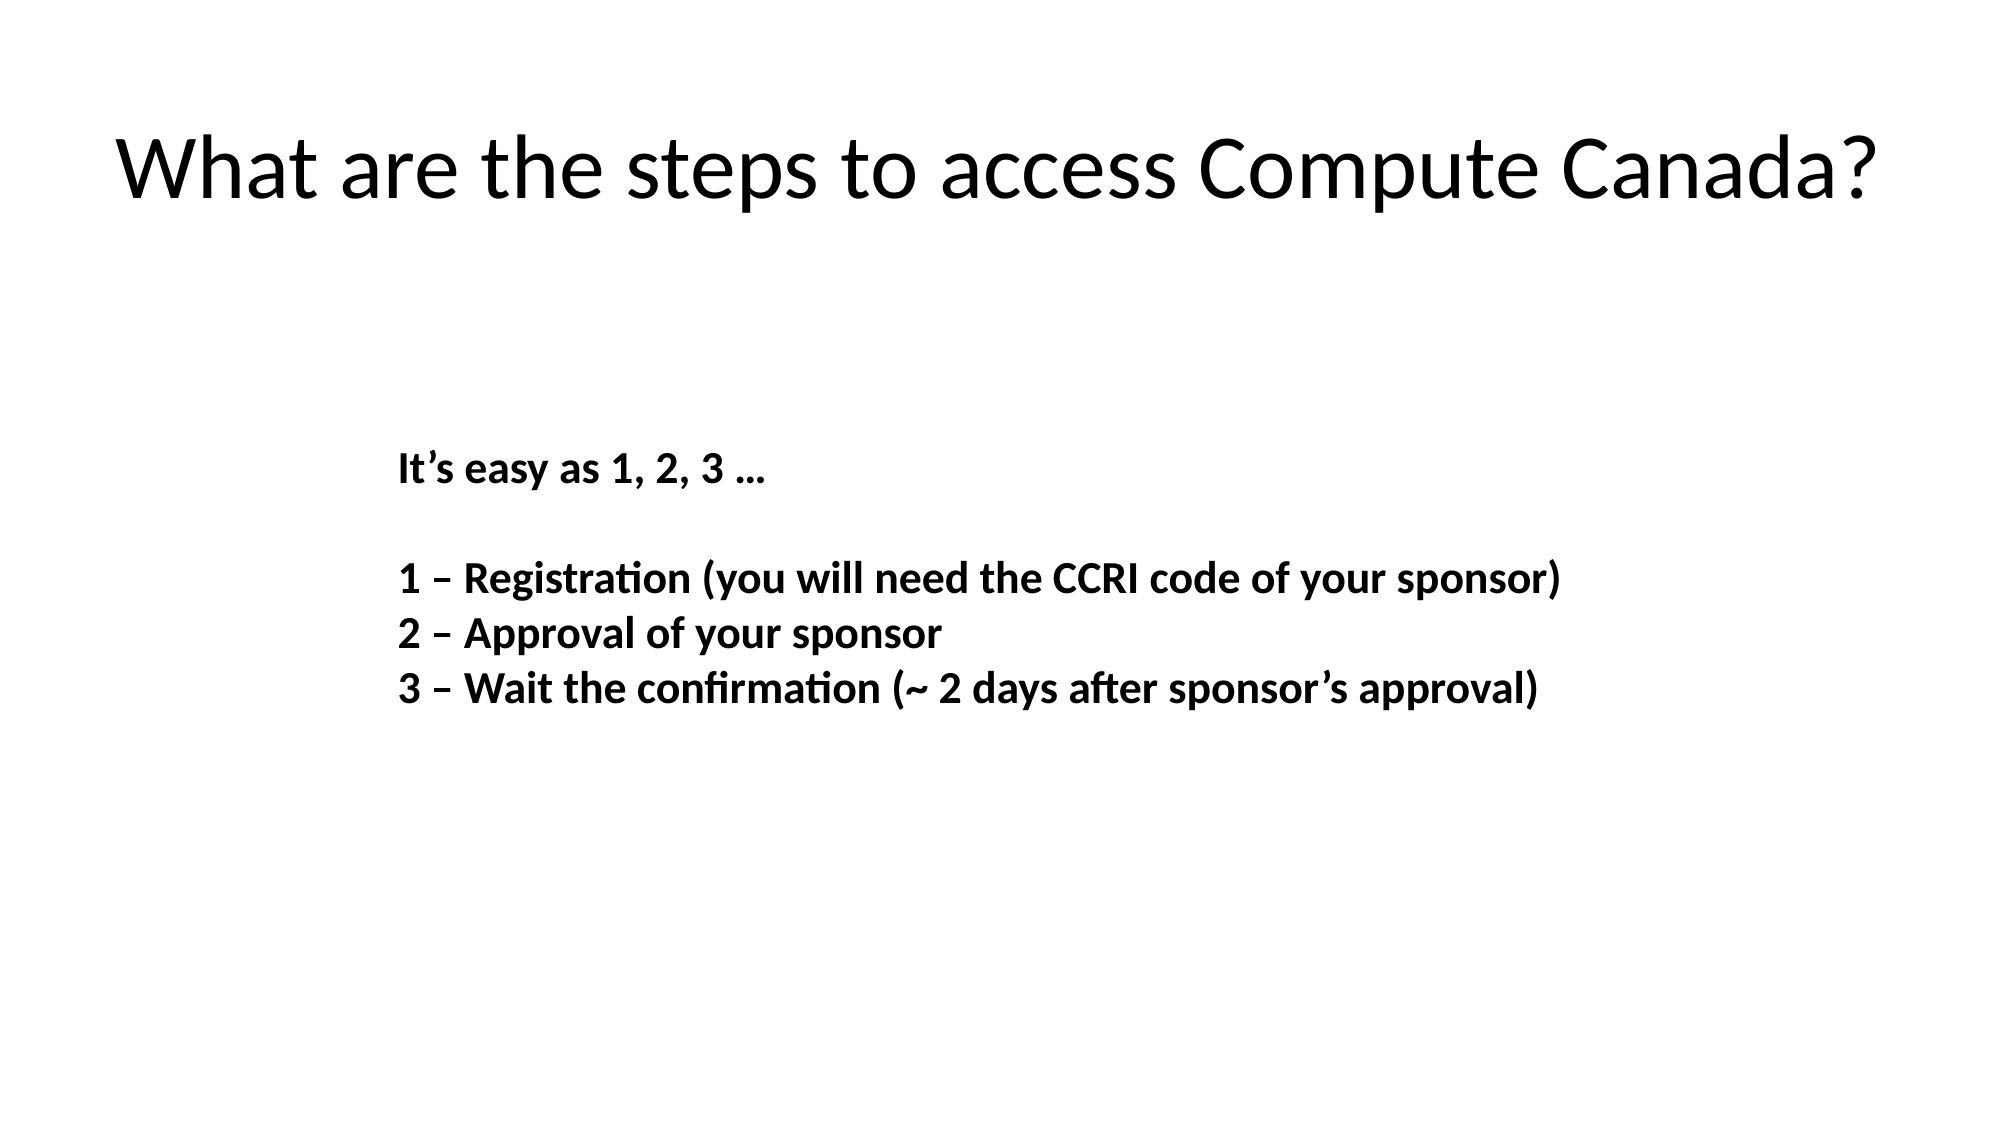

# What are the steps to access Compute Canada?
It’s easy as 1, 2, 3 …

1 – Registration (you will need the CCRI code of your sponsor)
2 – Approval of your sponsor
3 – Wait the confirmation (~ 2 days after sponsor’s approval)